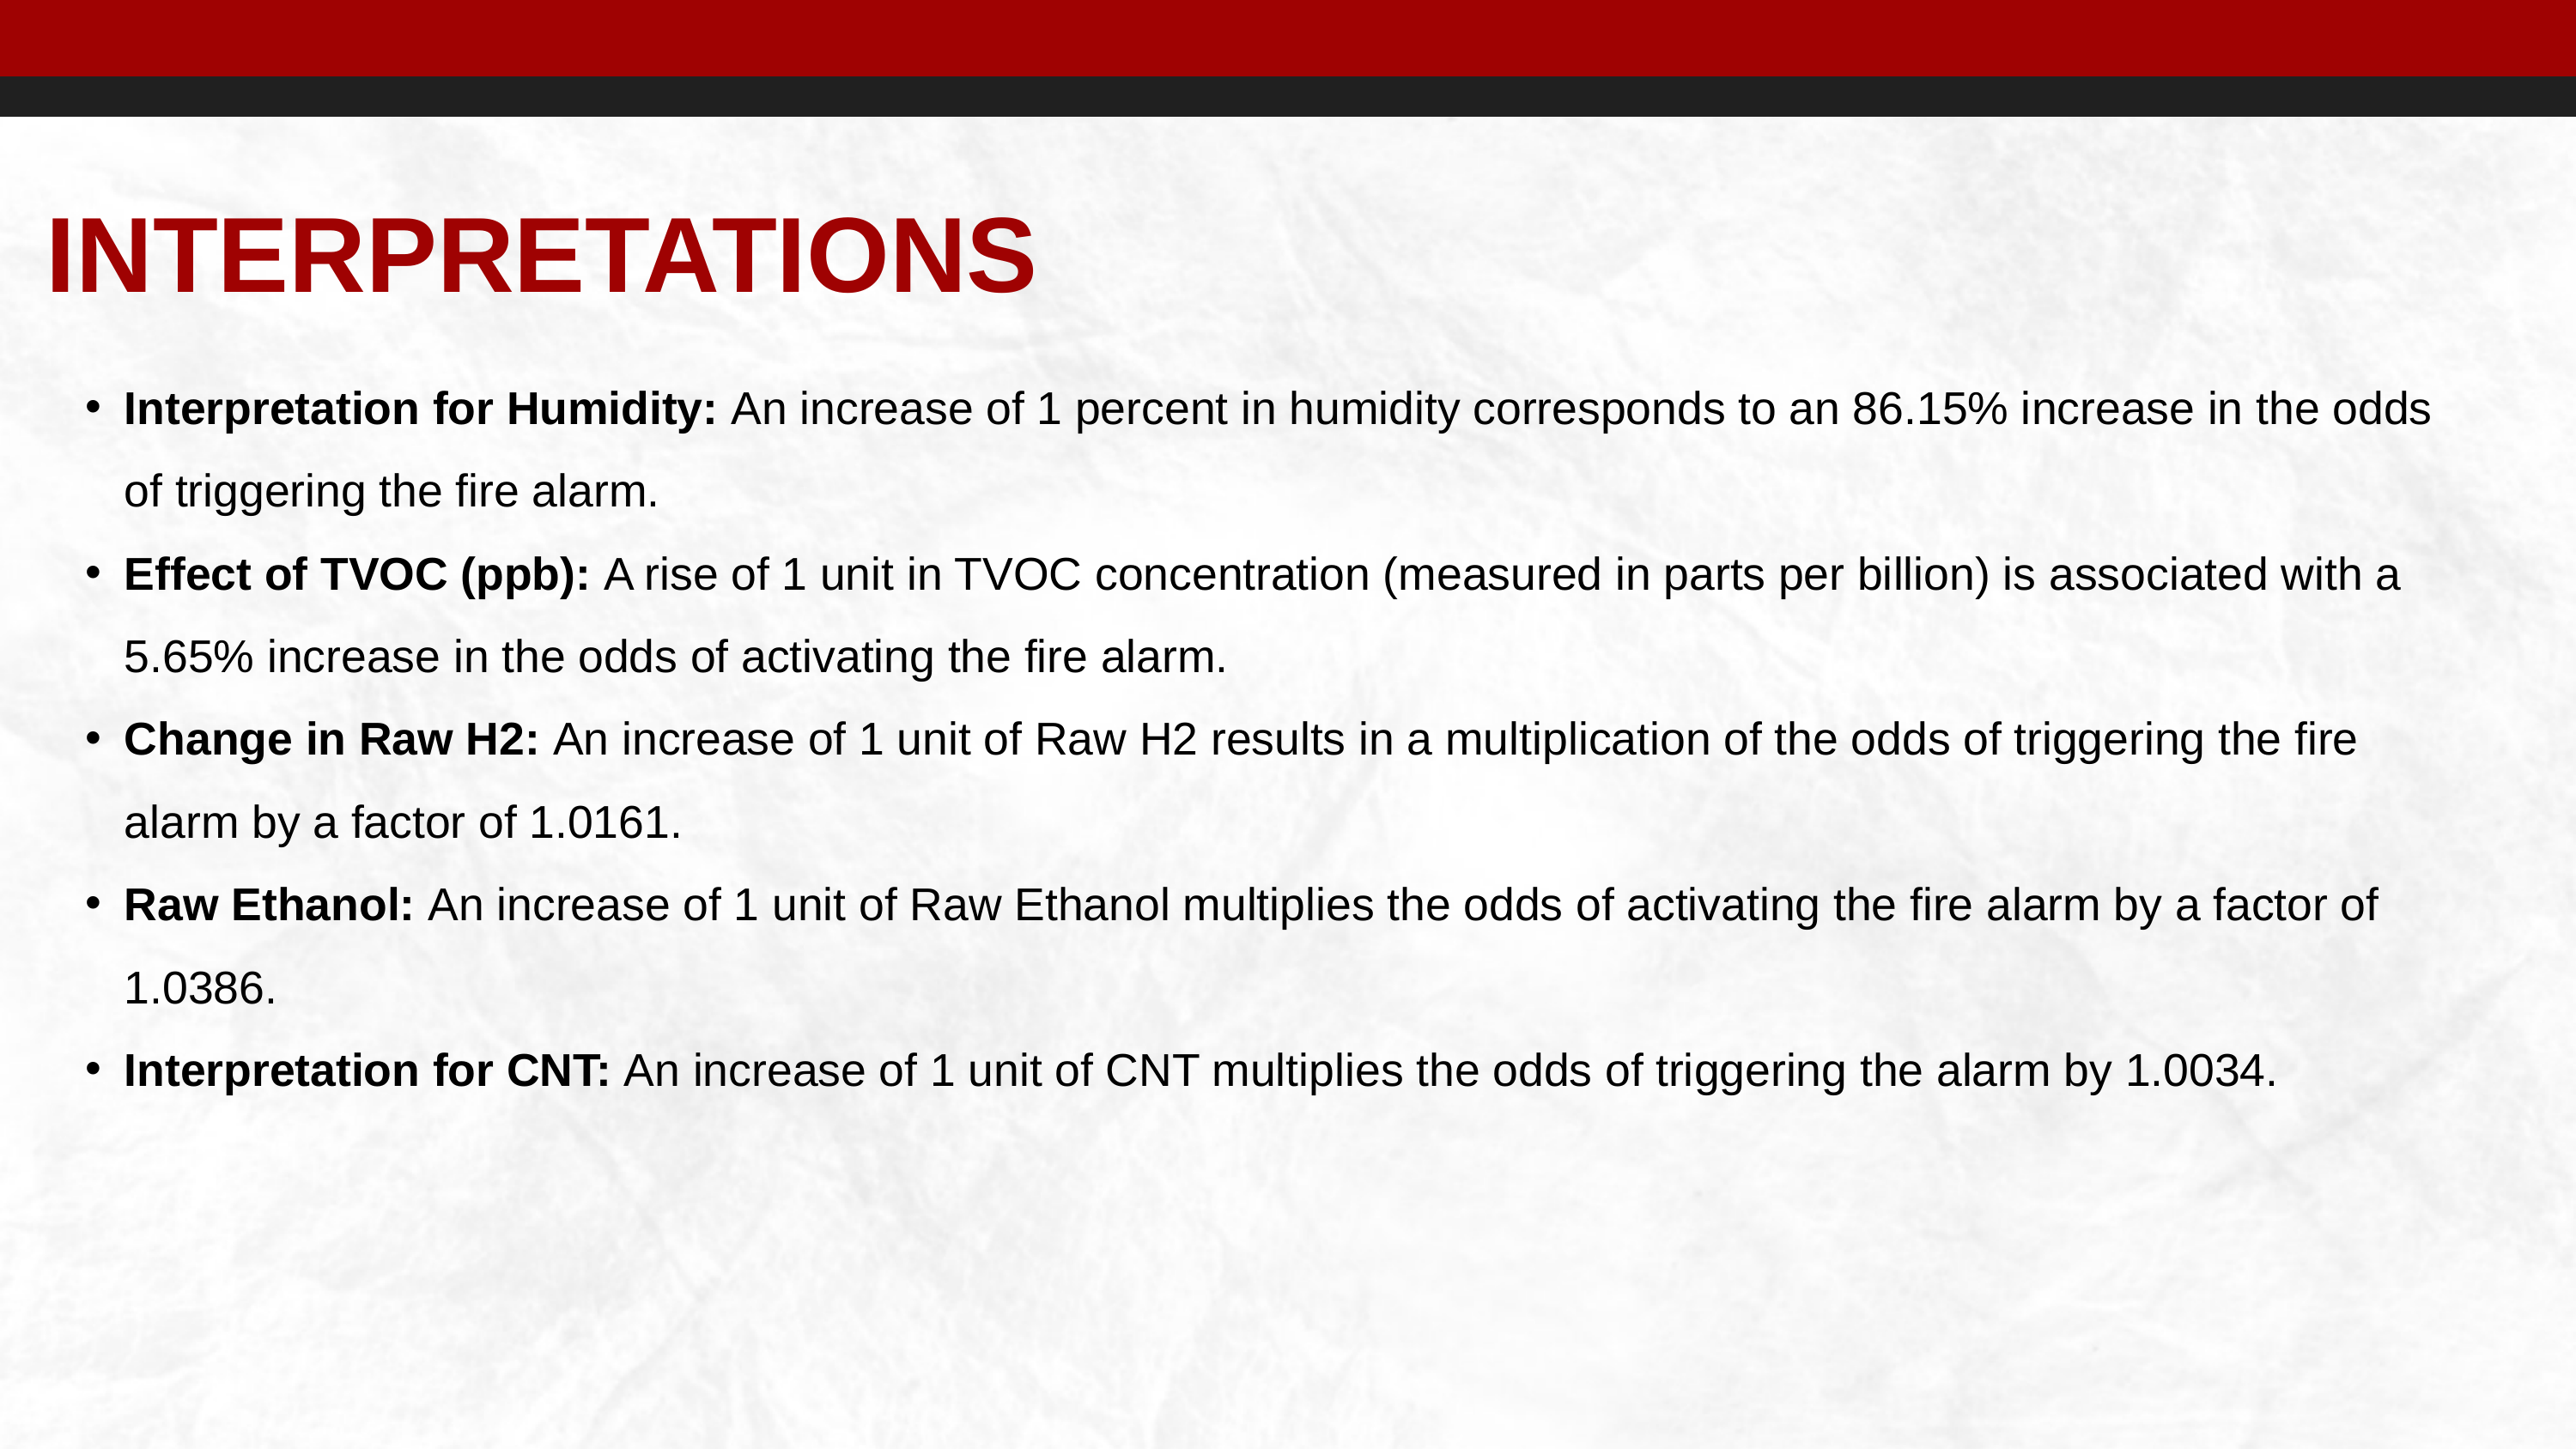

INTERPRETATIONS
Interpretation for Humidity: An increase of 1 percent in humidity corresponds to an 86.15% increase in the odds of triggering the fire alarm.
Effect of TVOC (ppb): A rise of 1 unit in TVOC concentration (measured in parts per billion) is associated with a 5.65% increase in the odds of activating the fire alarm.
Change in Raw H2: An increase of 1 unit of Raw H2 results in a multiplication of the odds of triggering the fire alarm by a factor of 1.0161.
Raw Ethanol: An increase of 1 unit of Raw Ethanol multiplies the odds of activating the fire alarm by a factor of 1.0386.
Interpretation for CNT: An increase of 1 unit of CNT multiplies the odds of triggering the alarm by 1.0034.